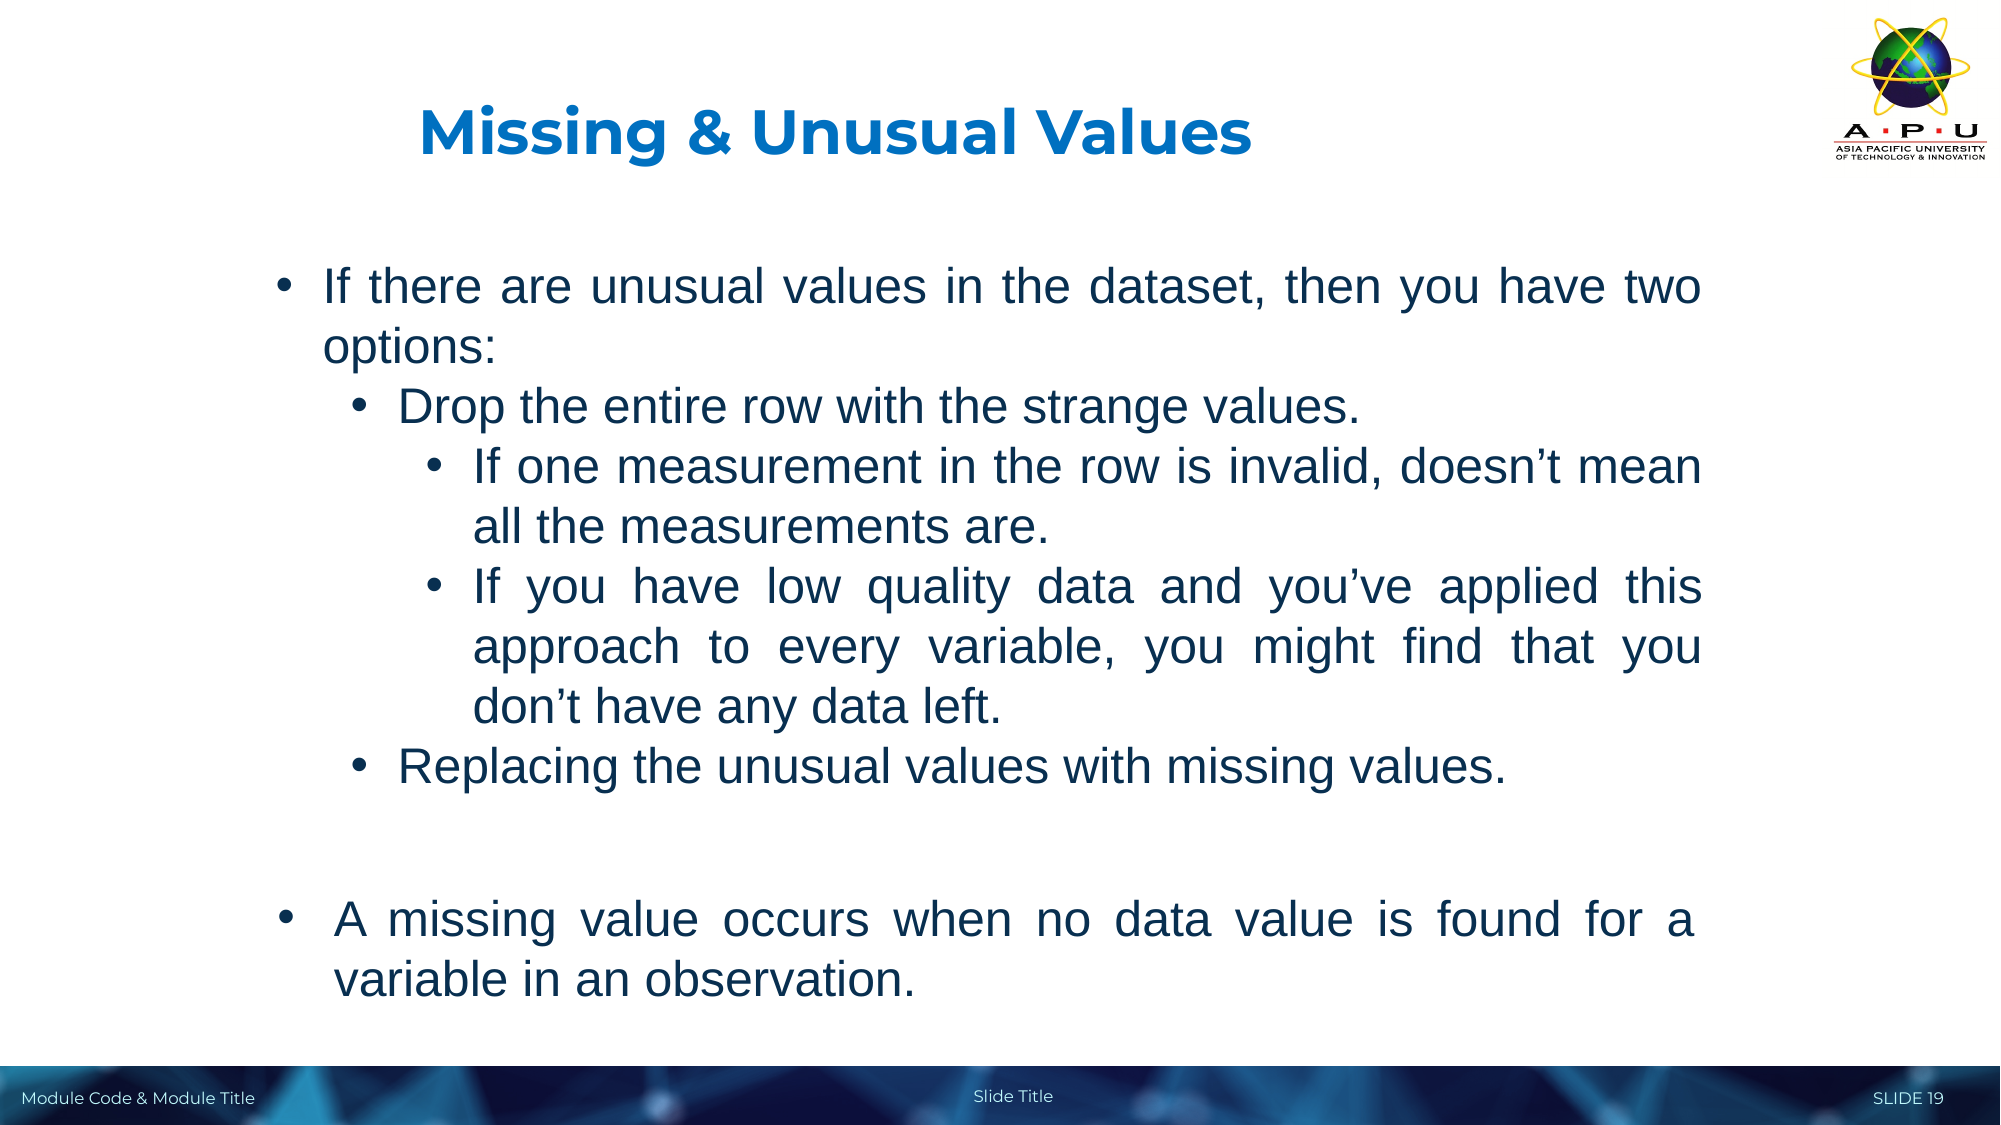

# Missing & Unusual Values
If there are unusual values in the dataset, then you have two options:
Drop the entire row with the strange values.
If one measurement in the row is invalid, doesn’t mean all the measurements are.
If you have low quality data and you’ve applied this approach to every variable, you might find that you don’t have any data left.
Replacing the unusual values with missing values.
A missing value occurs when no data value is found for a variable in an observation.